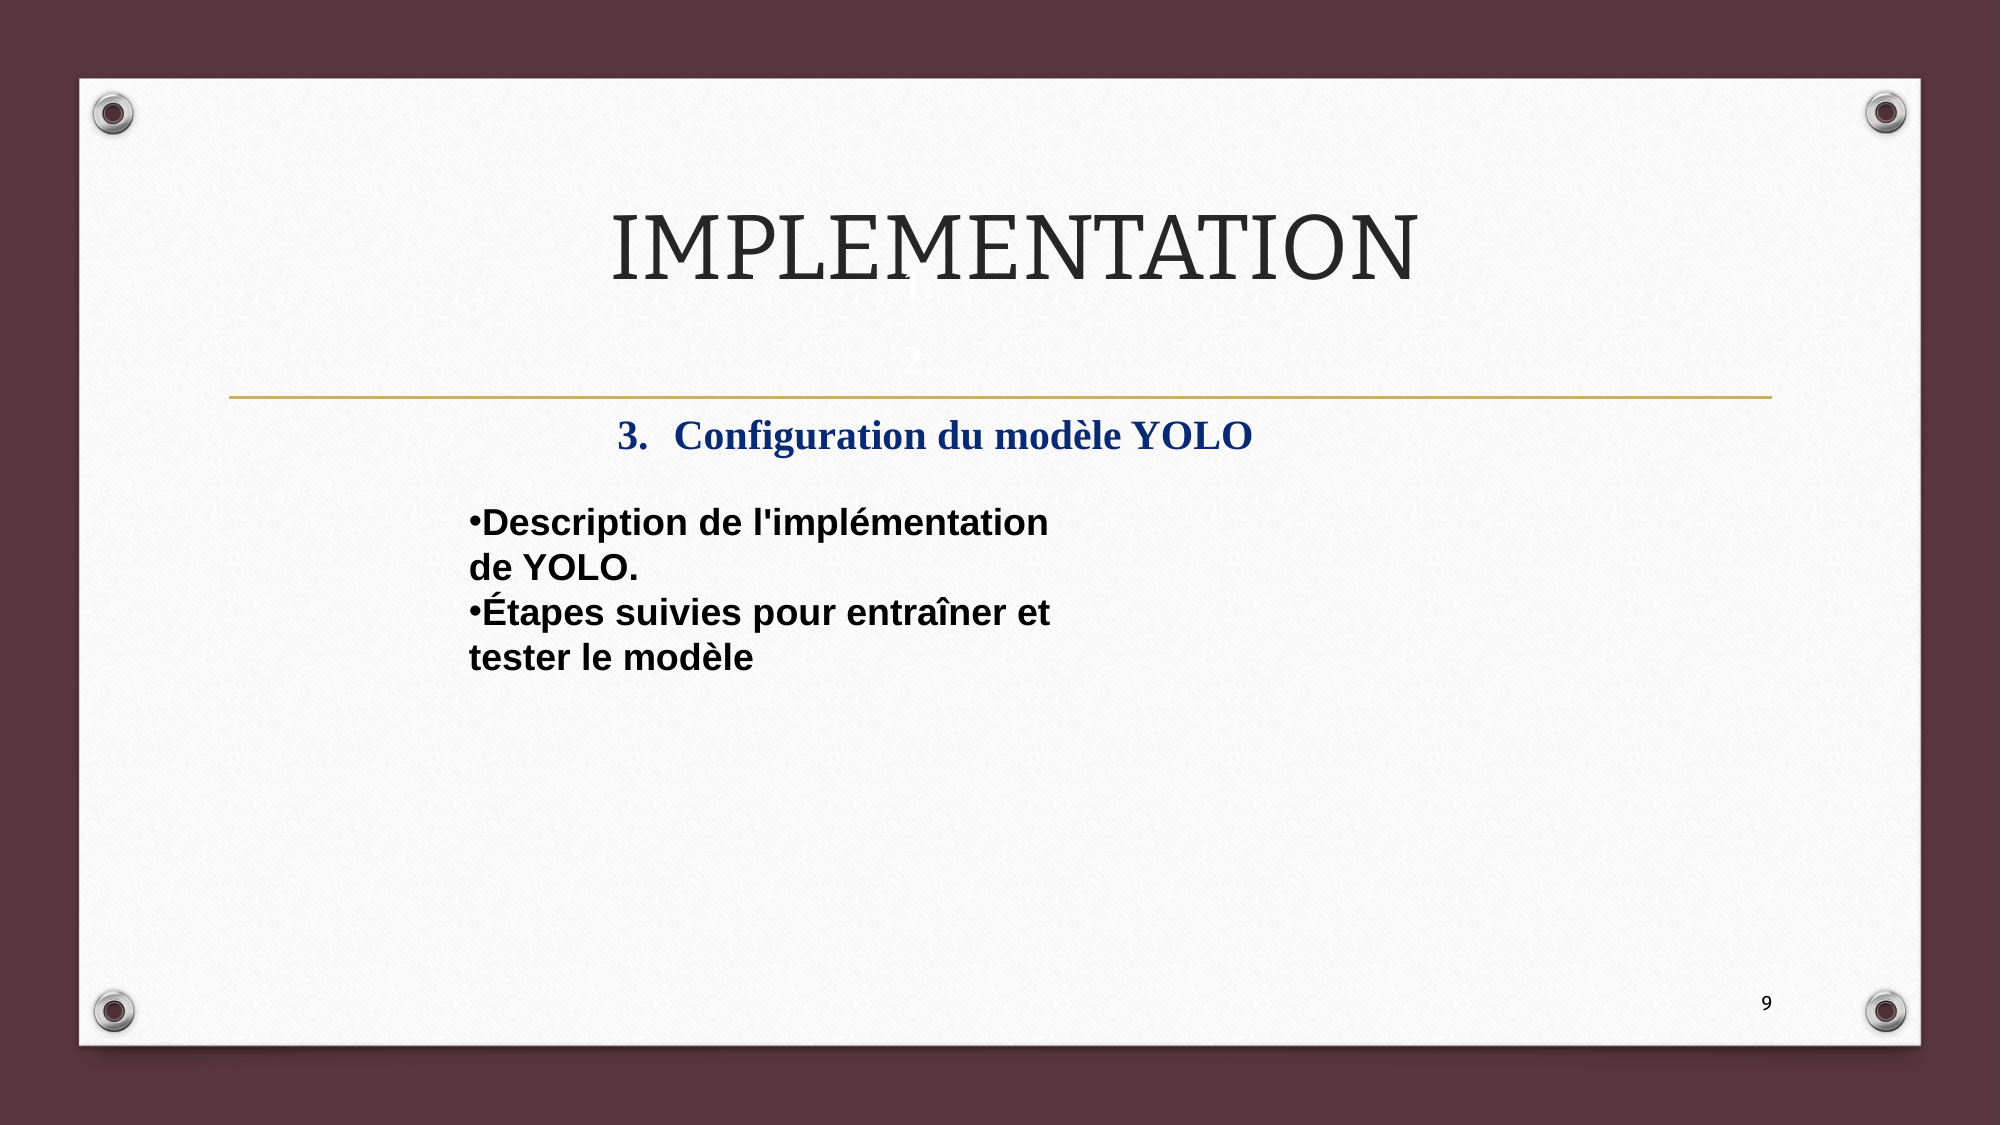

# IMPLEMENTATION

Configuration du modèle YOLO
Description de l'implémentation de YOLO.
Étapes suivies pour entraîner et tester le modèle
9